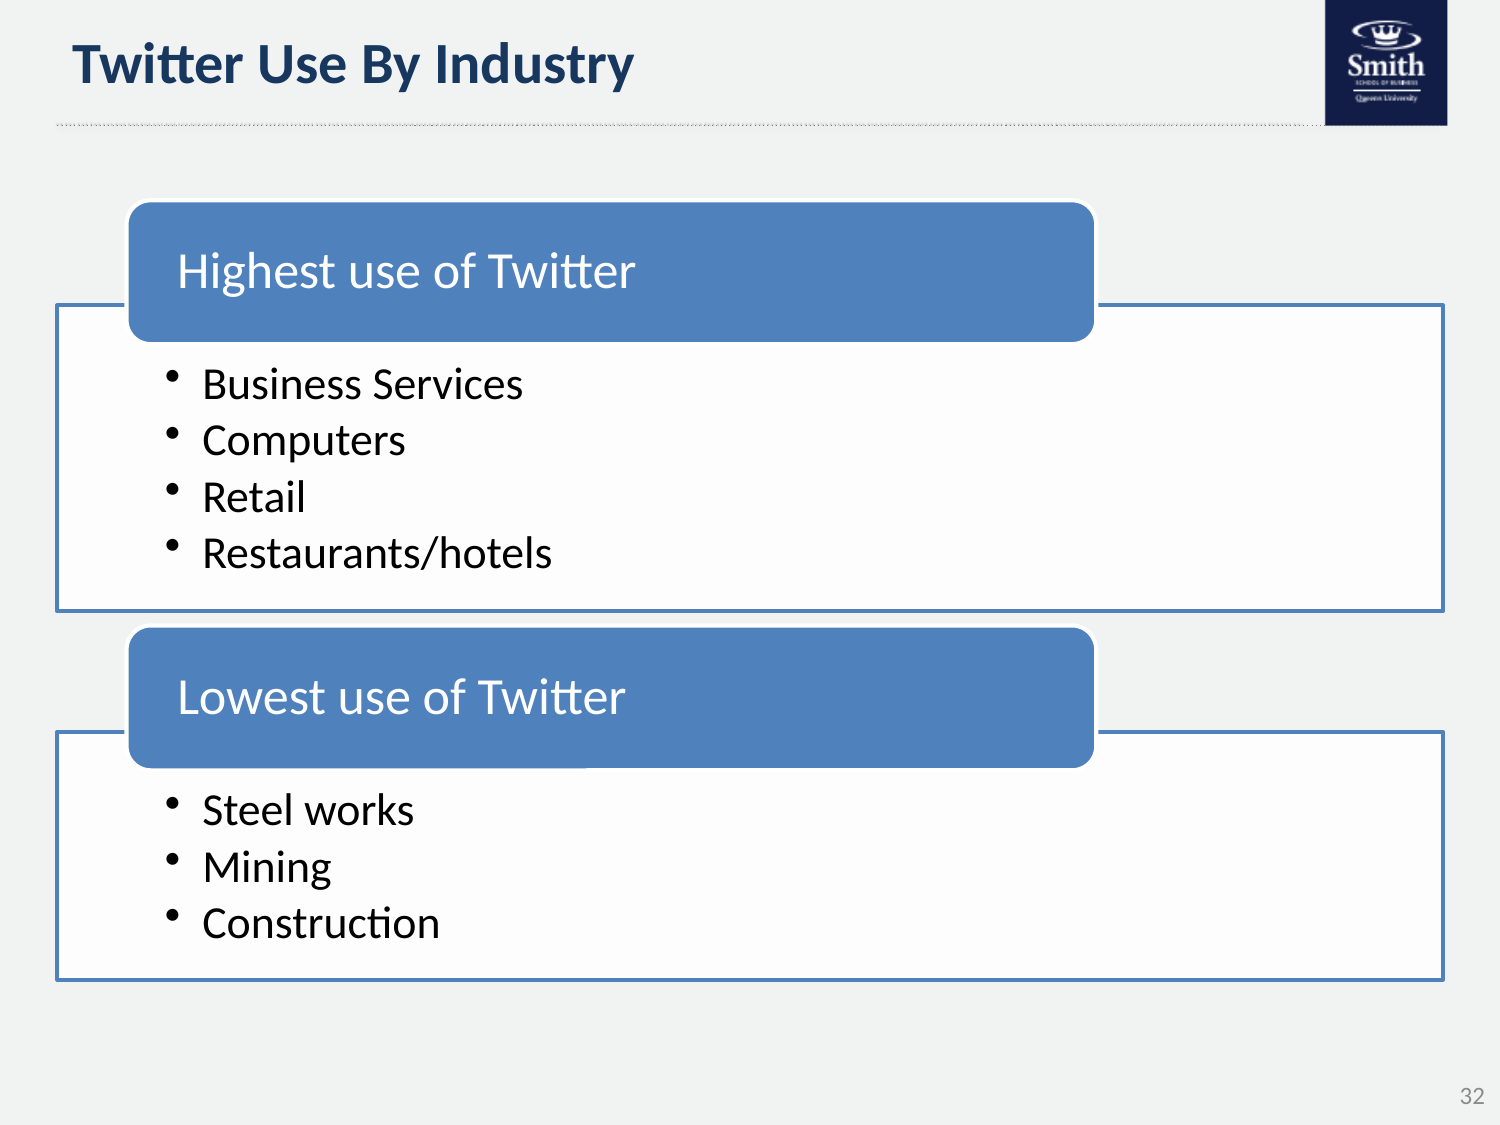

# Twitter Use By Industry
Business Services
Computers
Retail
Restaurants/hotels
Highest use of Twitter
Steel works
Mining
Construction
Lowest use of Twitter